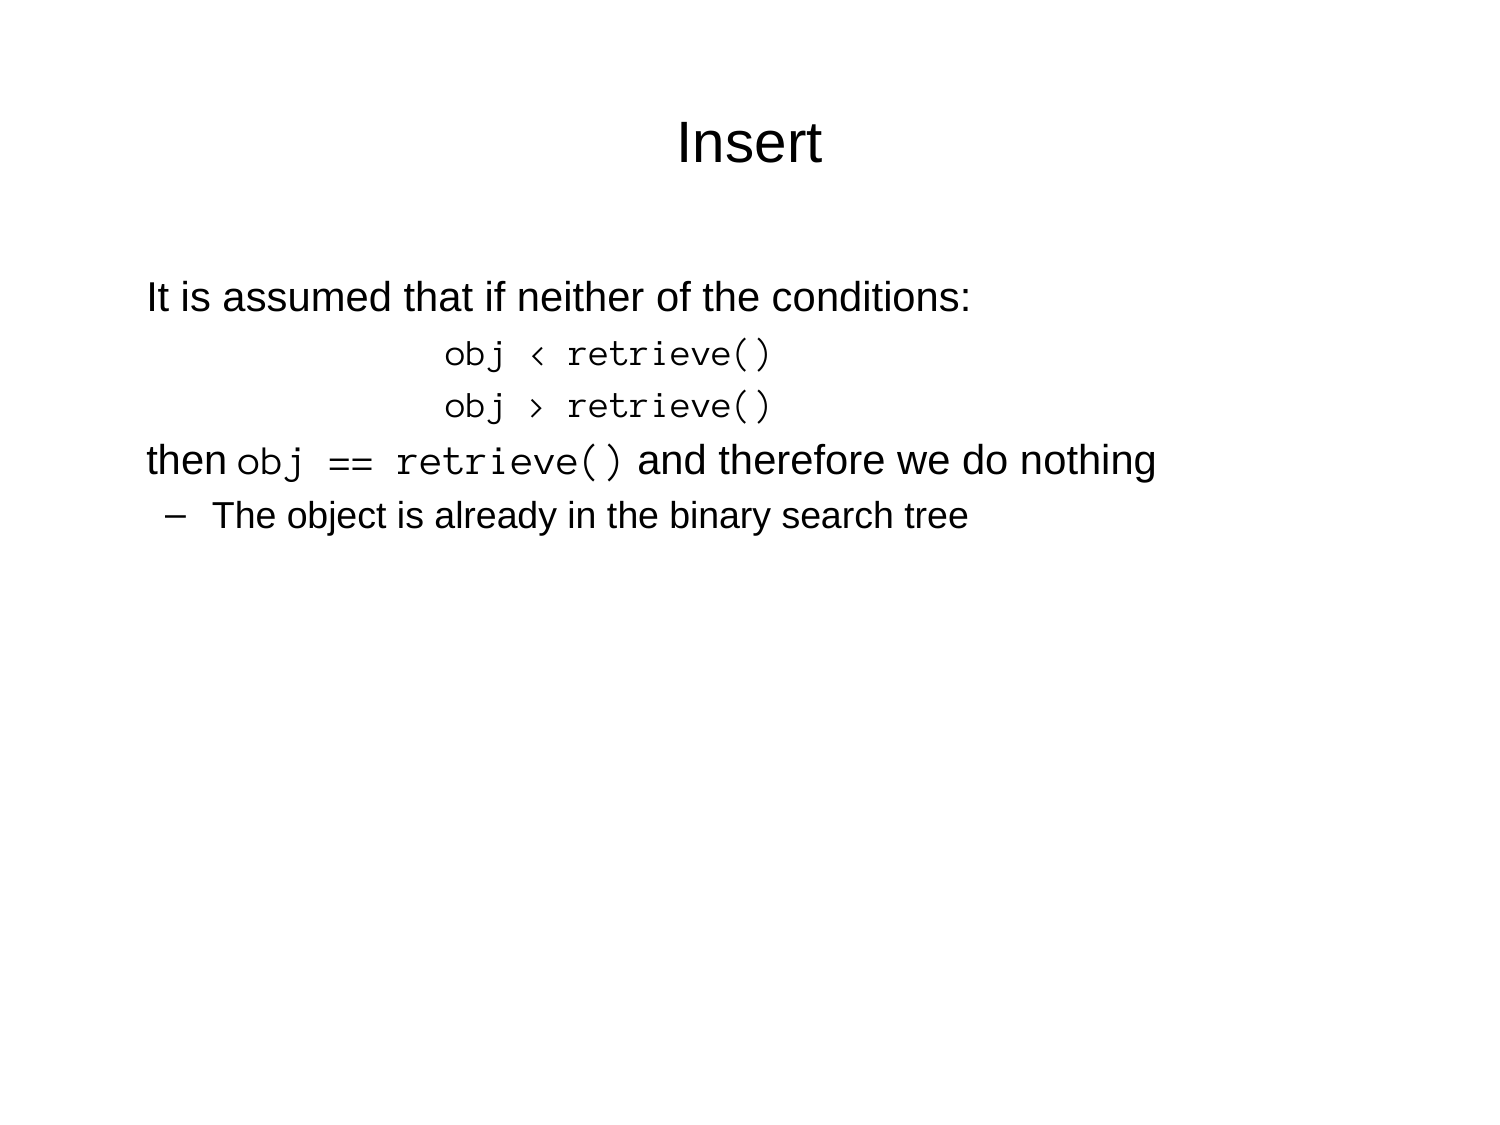

# Insert
	It is assumed that if neither of the conditions:
			obj < retrieve()
			obj > retrieve()
	then obj == retrieve() and therefore we do nothing
The object is already in the binary search tree